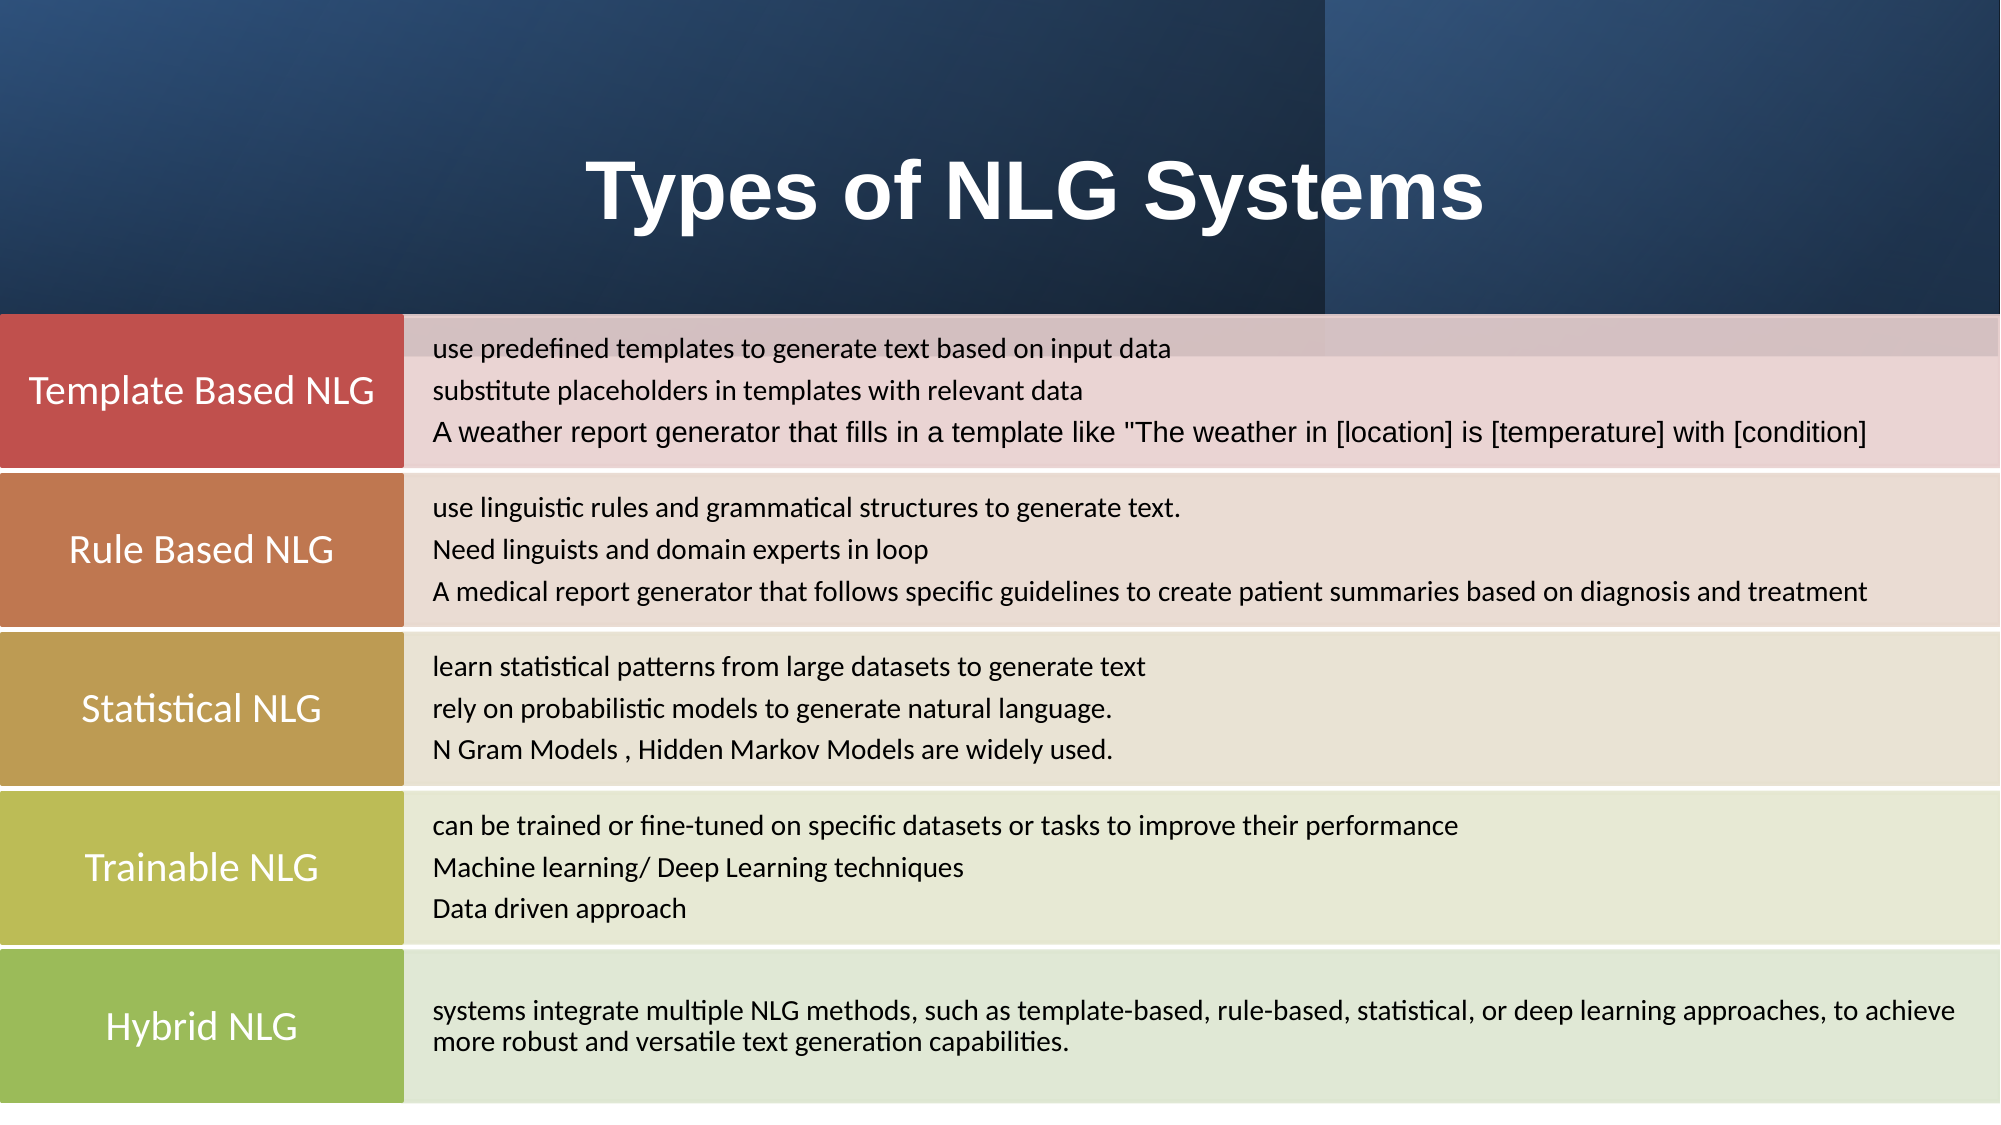

# Types of NLG Systems
use predefined templates to generate text based on input data
substitute placeholders in templates with relevant data
A weather report generator that fills in a template like "The weather in [location] is [temperature] with [condition]
Template Based NLG
use linguistic rules and grammatical structures to generate text.
Need linguists and domain experts in loop
A medical report generator that follows specific guidelines to create patient summaries based on diagnosis and treatment
Rule Based NLG
learn statistical patterns from large datasets to generate text
rely on probabilistic models to generate natural language.
N Gram Models , Hidden Markov Models are widely used.
Statistical NLG
can be trained or fine-tuned on specific datasets or tasks to improve their performance
Machine learning/ Deep Learning techniques
Data driven approach
Trainable NLG
systems integrate multiple NLG methods, such as template-based, rule-based, statistical, or deep learning approaches, to achieve more robust and versatile text generation capabilities.
Hybrid NLG